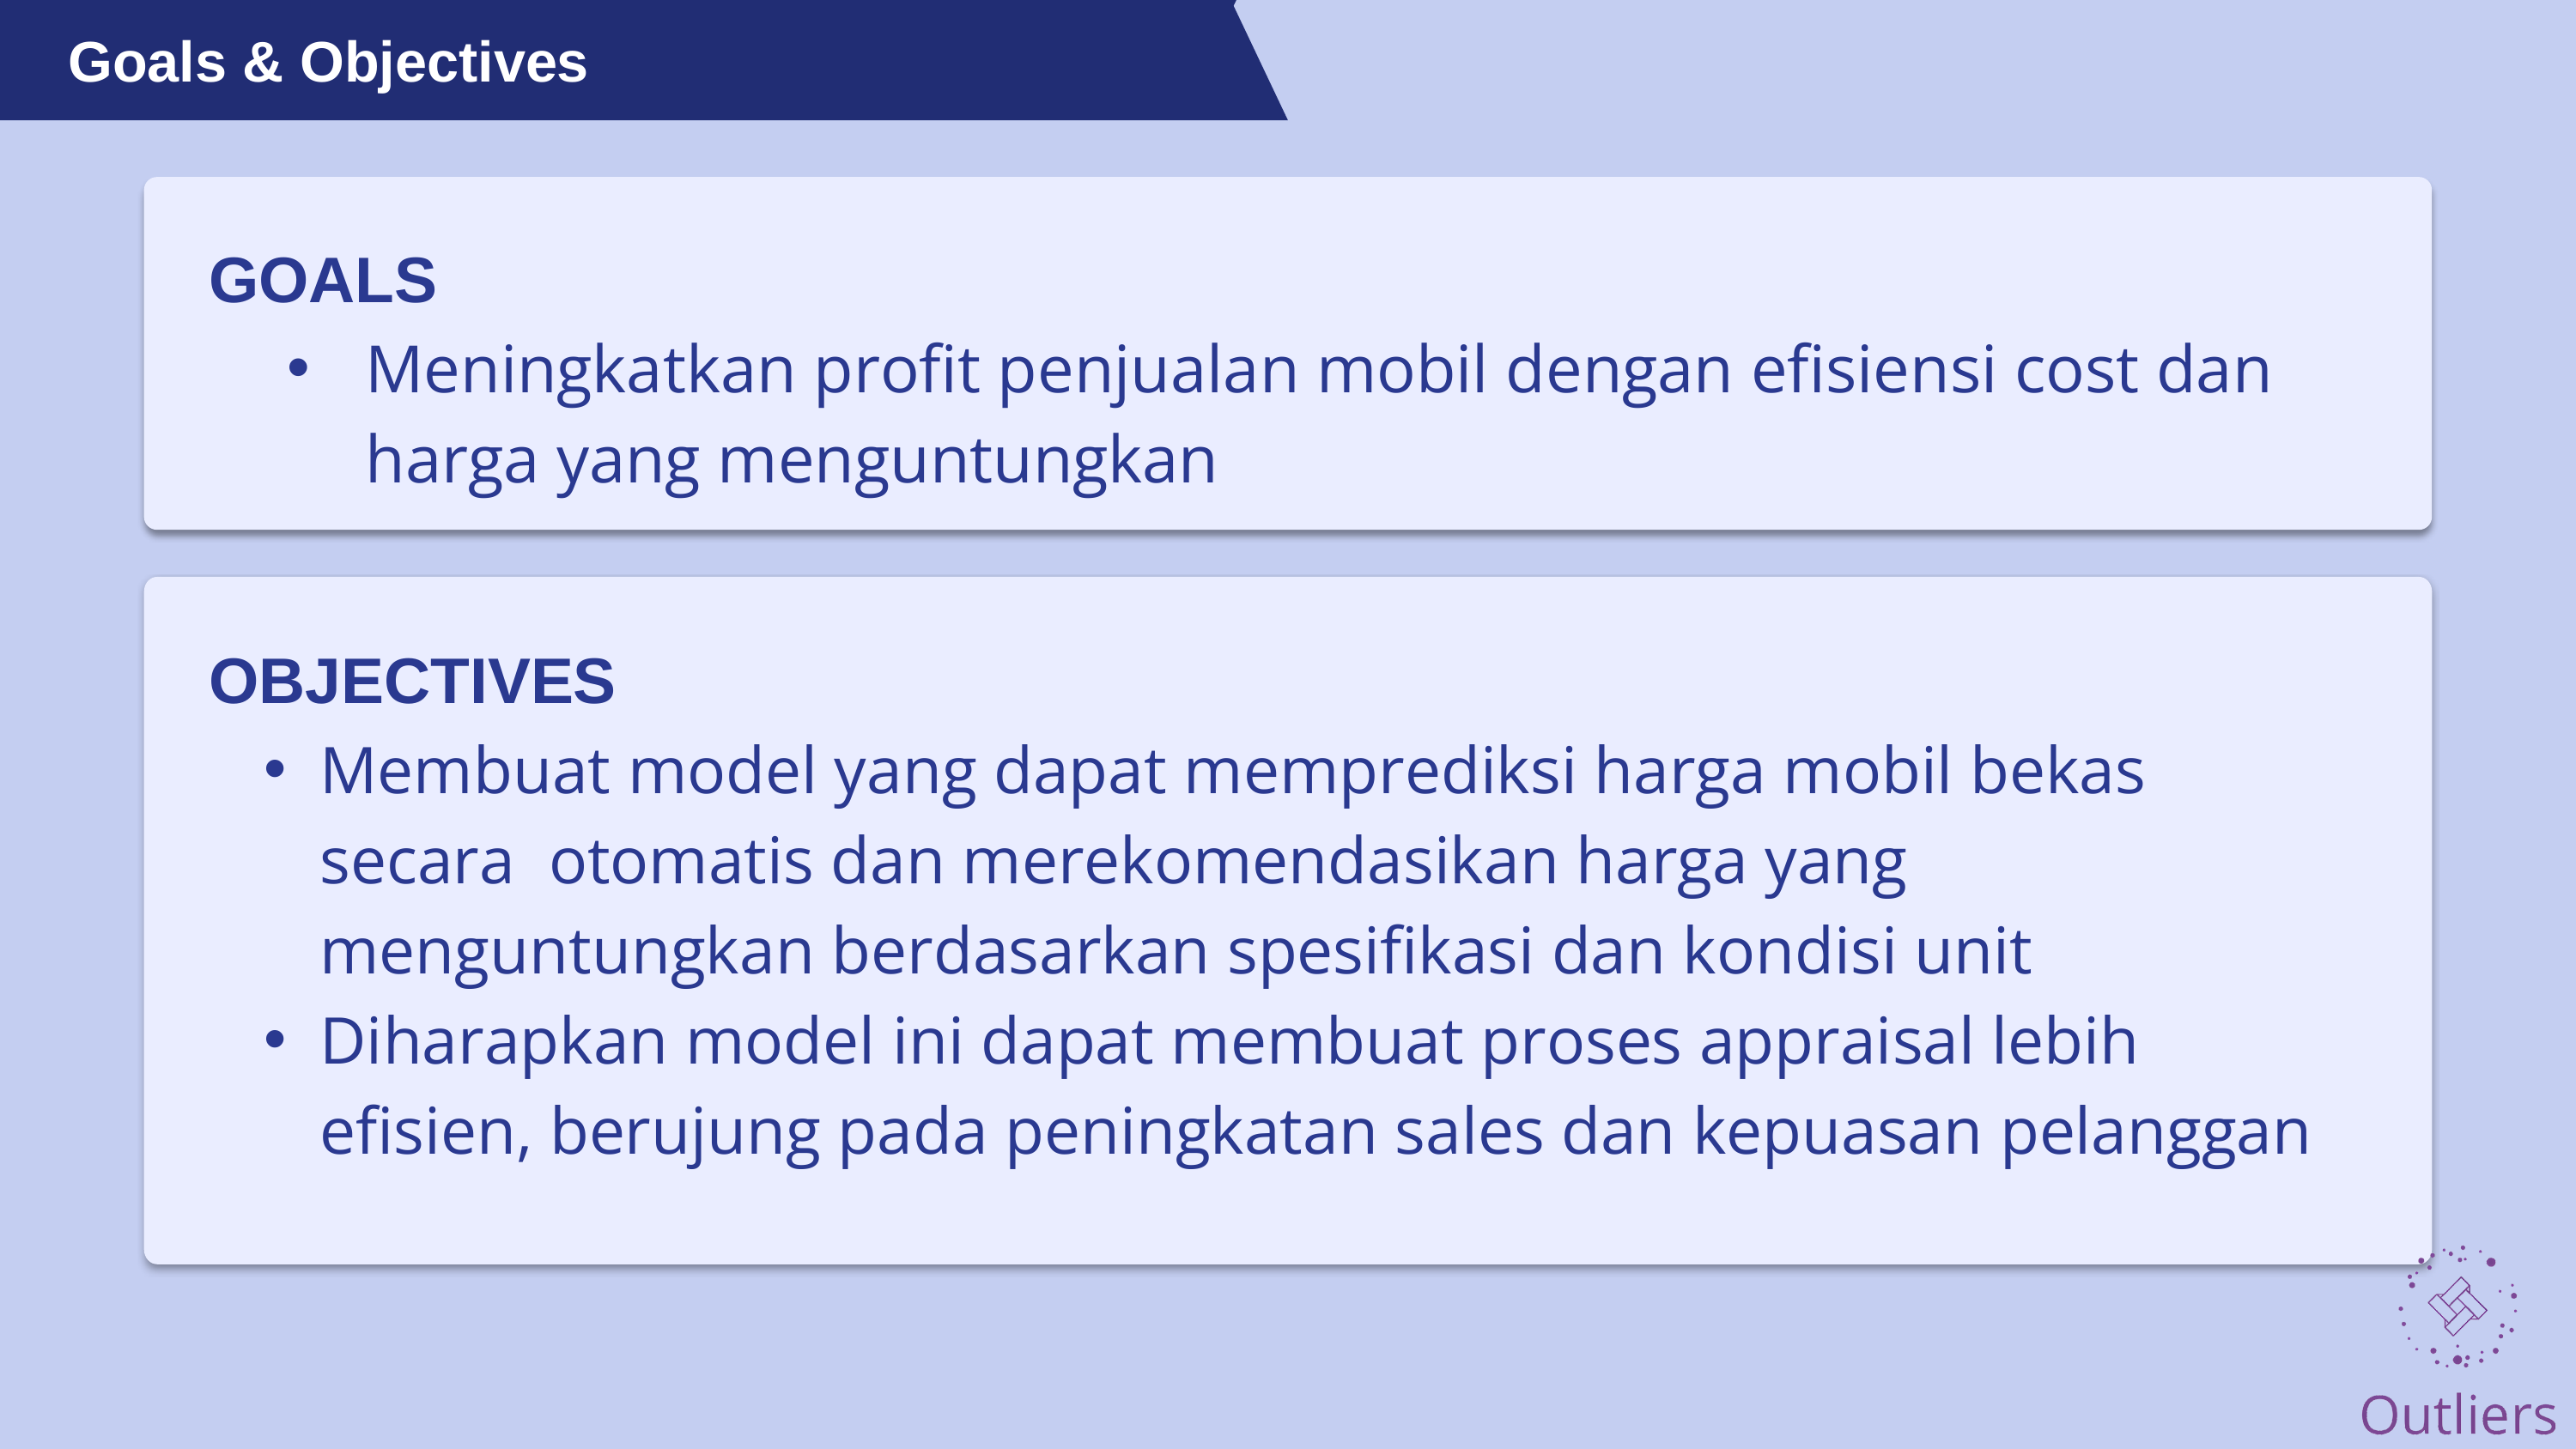

Goals & Objectives

GOALS
Meningkatkan profit penjualan mobil dengan efisiensi cost dan harga yang menguntungkan

OBJECTIVES
Membuat model yang dapat memprediksi harga mobil bekas secara  otomatis dan merekomendasikan harga yang menguntungkan berdasarkan spesifikasi dan kondisi unit
Diharapkan model ini dapat membuat proses appraisal lebih efisien, berujung pada peningkatan sales dan kepuasan pelanggan